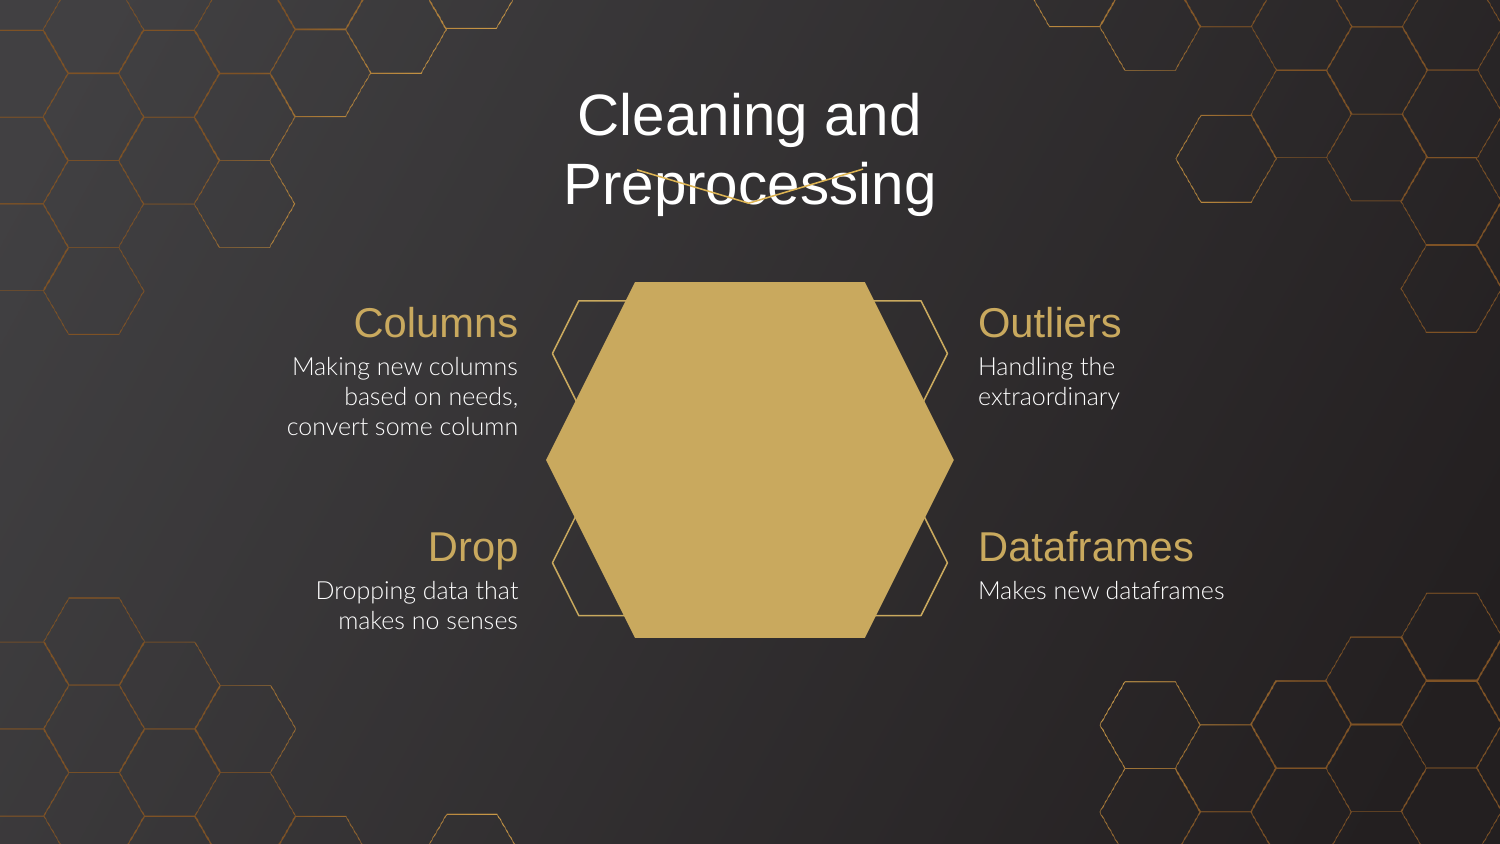

# Cleaning and Preprocessing

Columns
Outliers

Making new columns based on needs, convert some column
Handling the extraordinary
Dataframes
Drop

Dropping data that makes no senses
Makes new dataframes